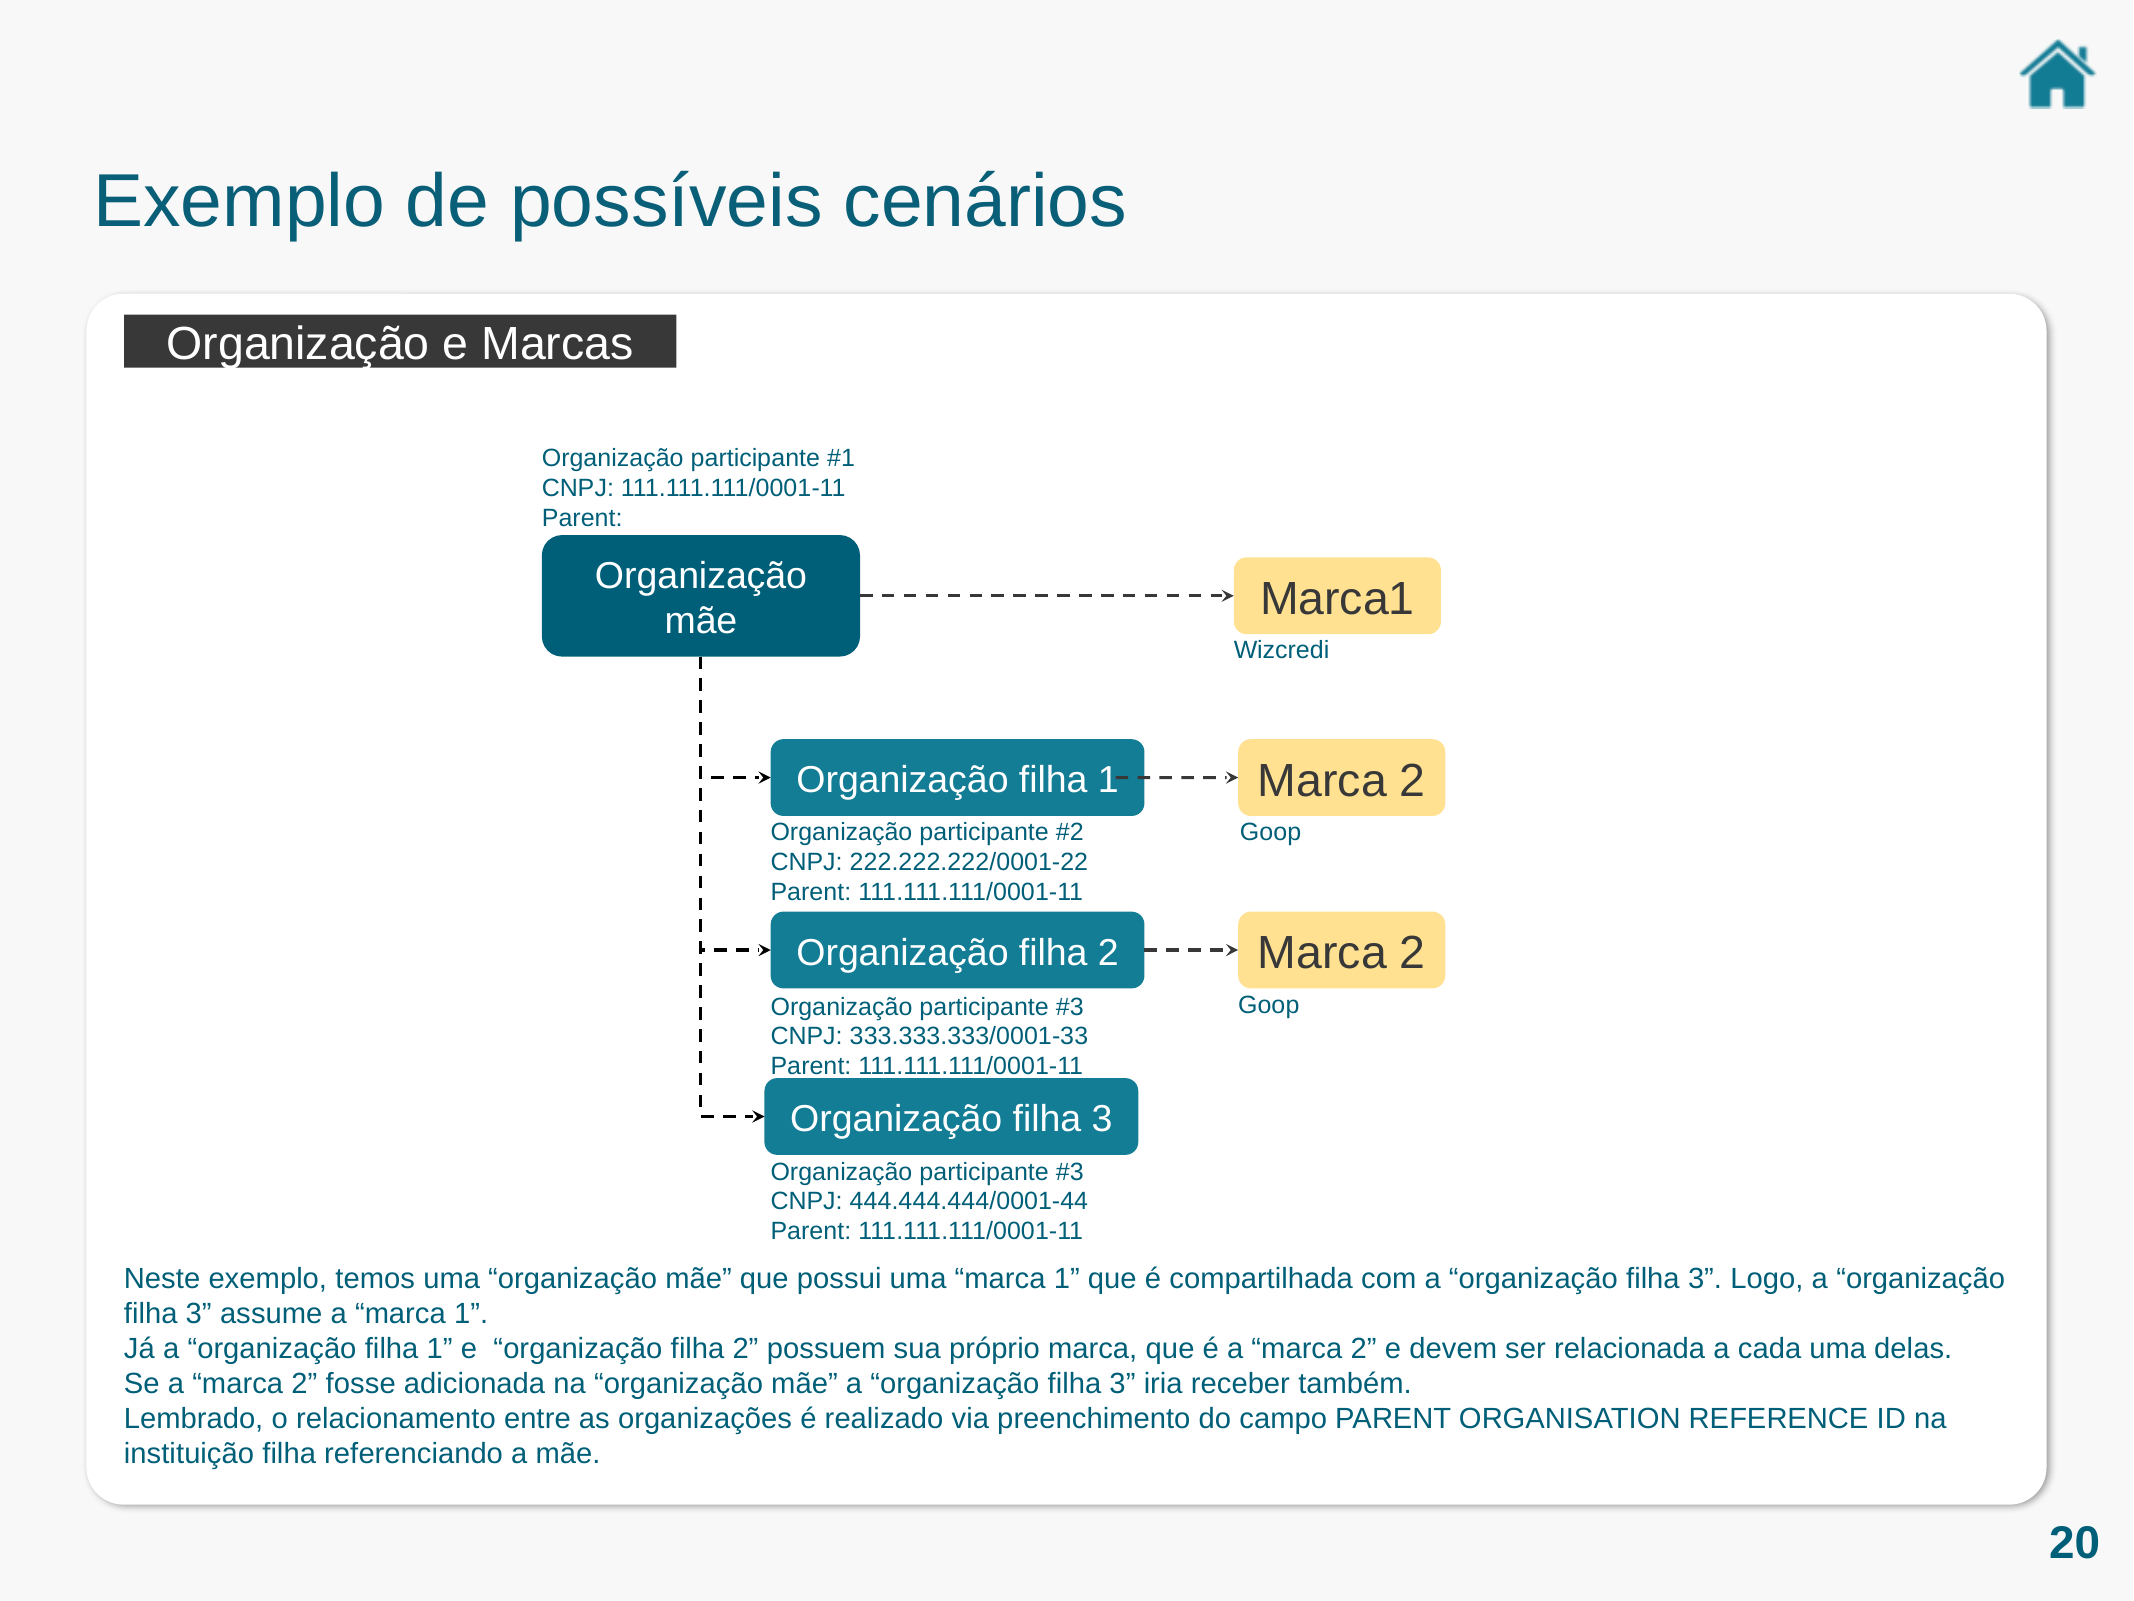

Exemplo de possíveis cenários

Organização e Marcas
Organização participante #1
CNPJ: 111.111.111/0001-11
Parent:
Organização mãe
Marca1
Wizcredi
Organização filha 1
Marca 2
Goop
Organização participante #2
CNPJ: 222.222.222/0001-22
Parent: 111.111.111/0001-11
Organização filha 2
Marca 2
Goop
Organização participante #3
CNPJ: 333.333.333/0001-33
Parent: 111.111.111/0001-11
Organização filha 3
Organização participante #3
CNPJ: 444.444.444/0001-44
Parent: 111.111.111/0001-11
Neste exemplo, temos uma “organização mãe” que possui uma “marca 1” que é compartilhada com a “organização filha 3”. Logo, a “organização filha 3” assume a “marca 1”.
Já a “organização filha 1” e  “organização filha 2” possuem sua próprio marca, que é a “marca 2” e devem ser relacionada a cada uma delas.
Se a “marca 2” fosse adicionada na “organização mãe” a “organização filha 3” iria receber também.
Lembrado, o relacionamento entre as organizações é realizado via preenchimento do campo PARENT ORGANISATION REFERENCE ID na instituição filha referenciando a mãe.
20